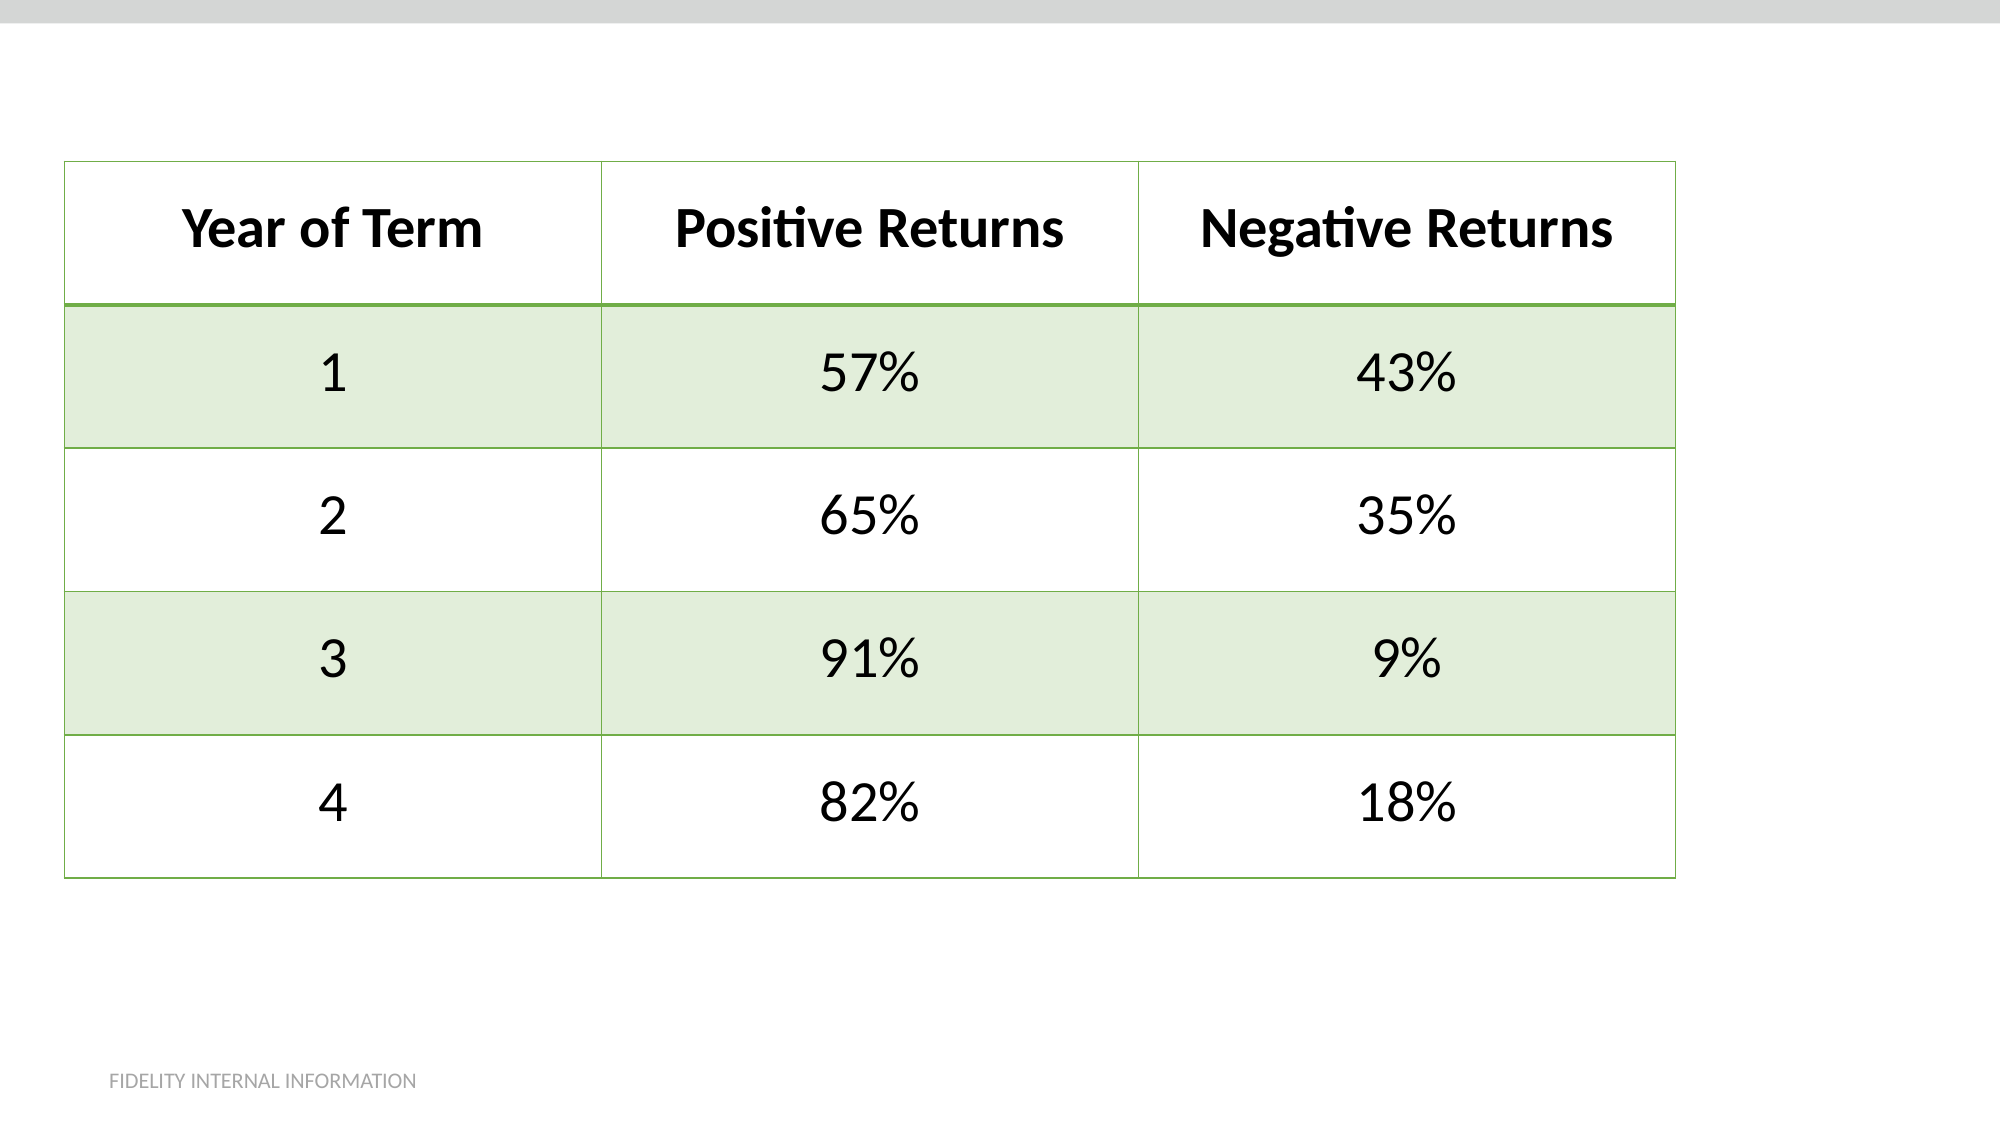

| Year of Term | Positive Returns | Negative Returns |
| --- | --- | --- |
| 1 | 57% | 43% |
| 2 | 65% | 35% |
| 3 | 91% | 9% |
| 4 | 82% | 18% |